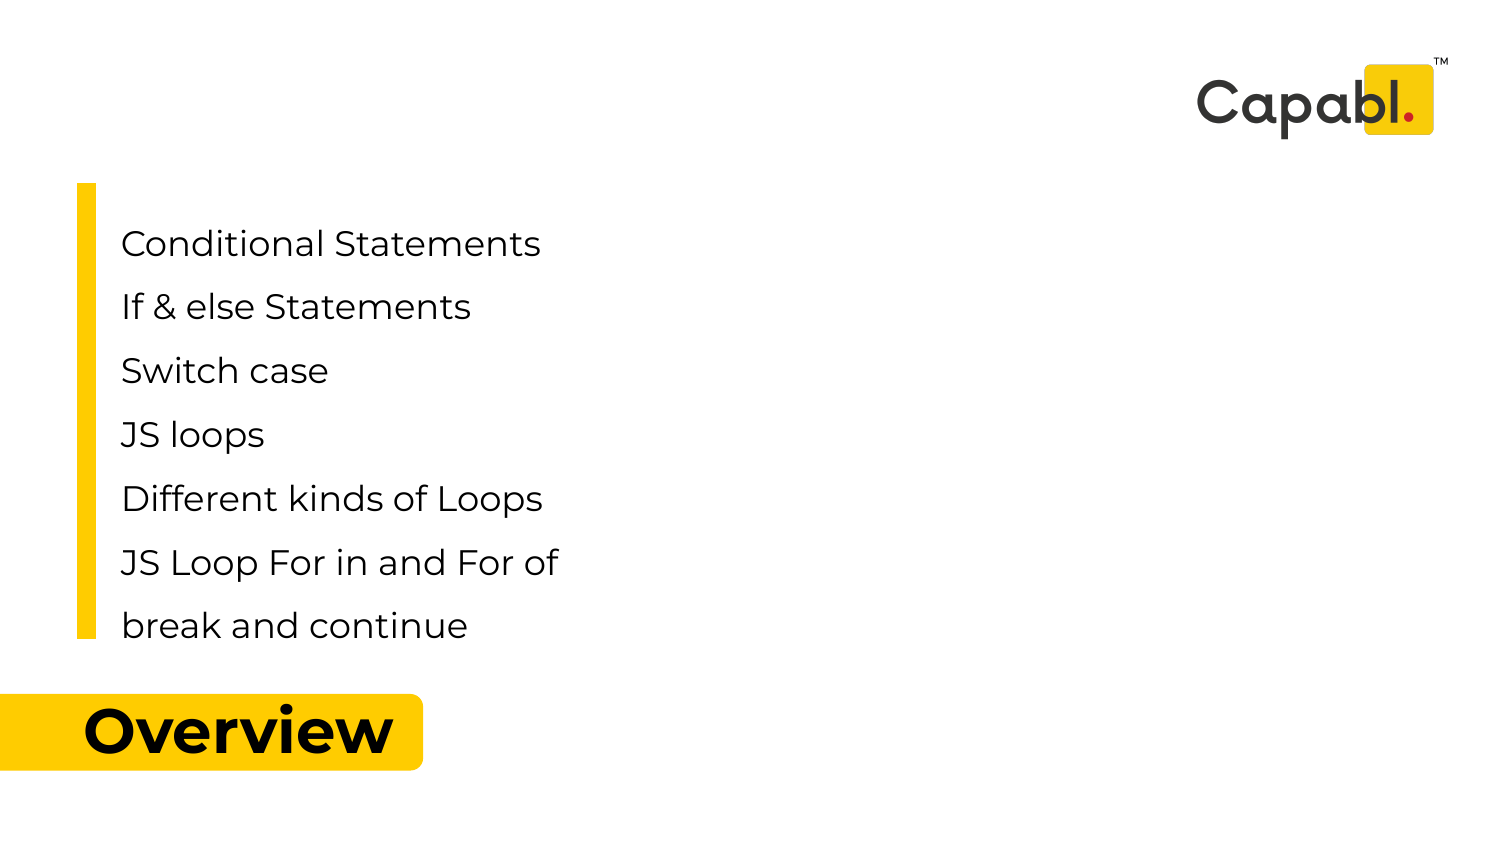

Conditional Statements
If & else Statements
Switch case
JS loops
Different kinds of Loops
JS Loop For in and For of
break and continue

# Overview